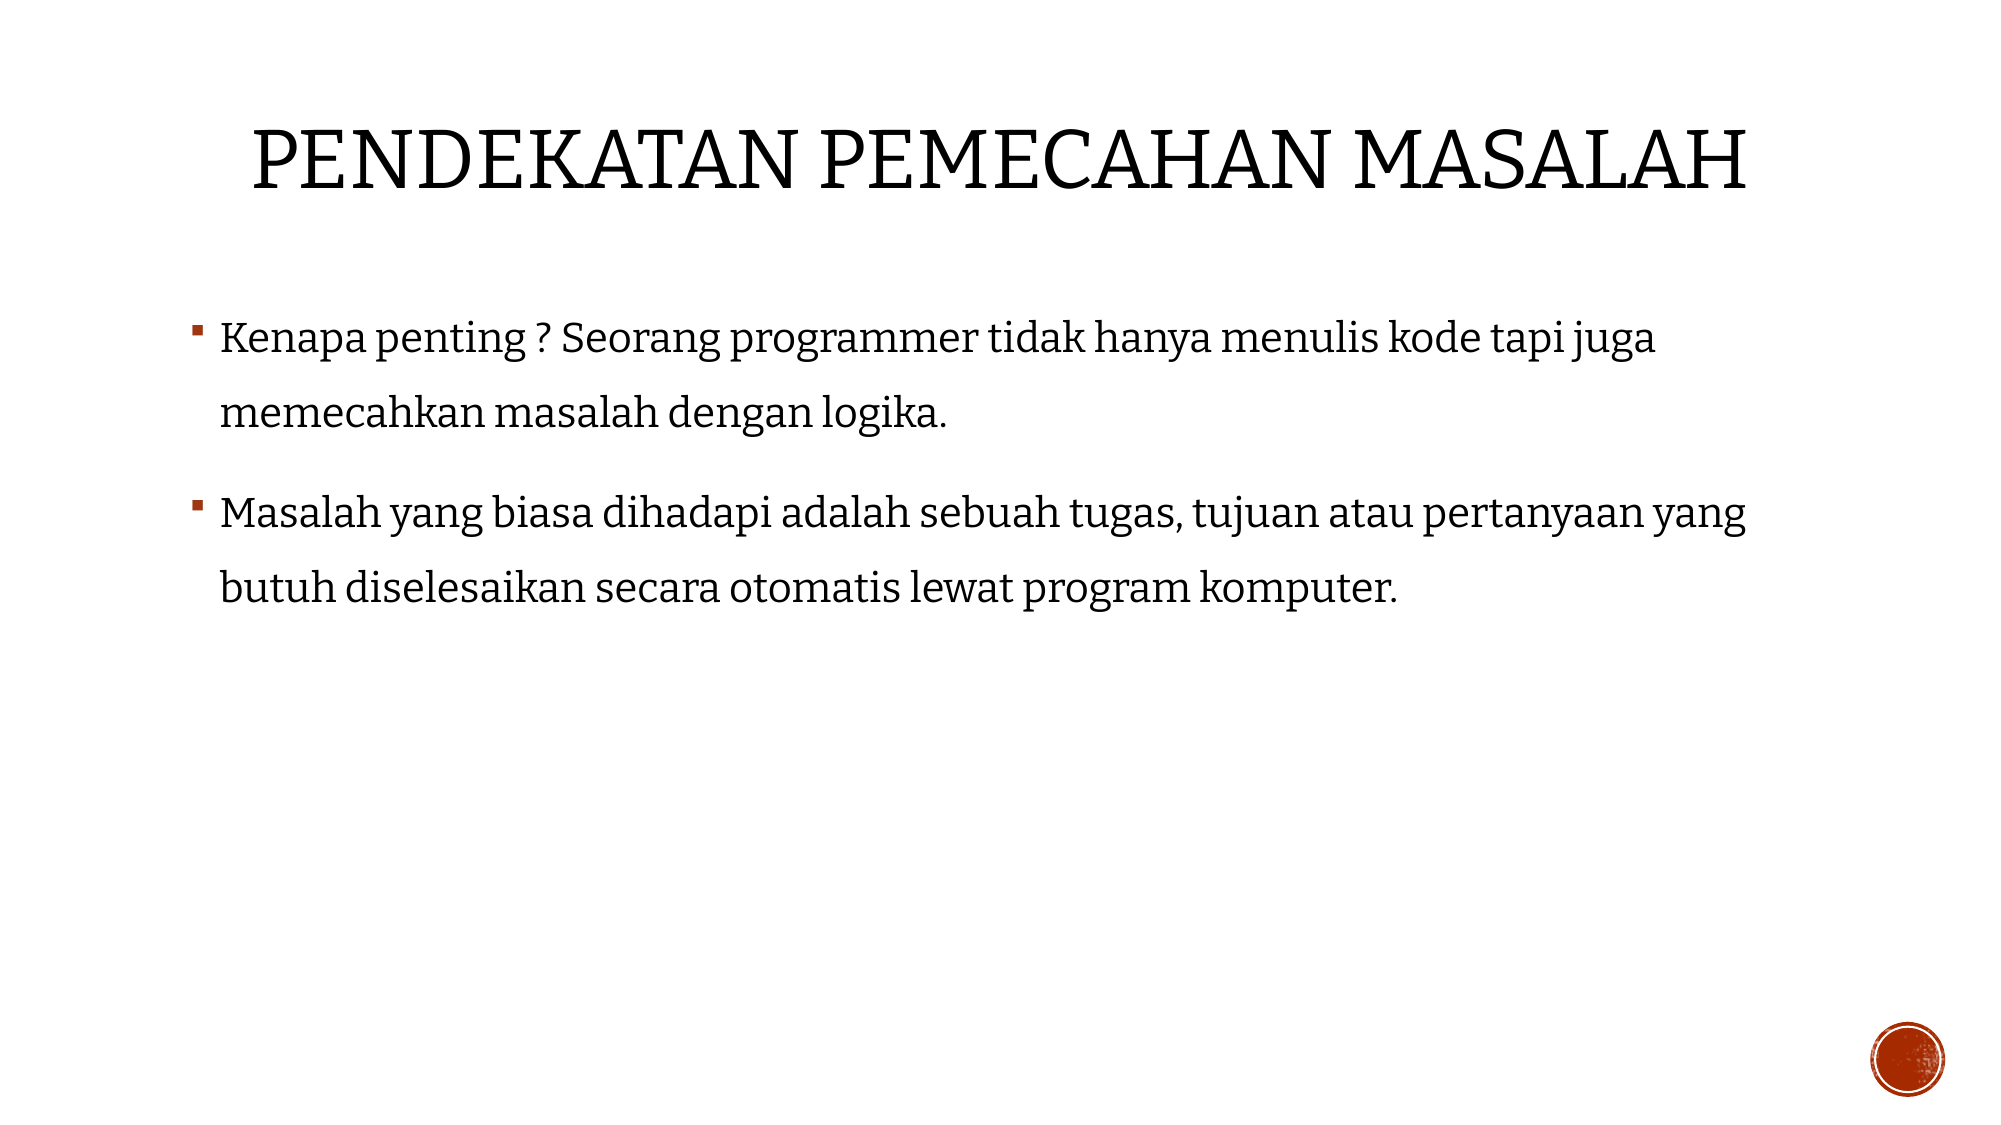

# Pendekatan pemecahan masalah
Kenapa penting ? Seorang programmer tidak hanya menulis kode tapi juga memecahkan masalah dengan logika.
Masalah yang biasa dihadapi adalah sebuah tugas, tujuan atau pertanyaan yang butuh diselesaikan secara otomatis lewat program komputer.